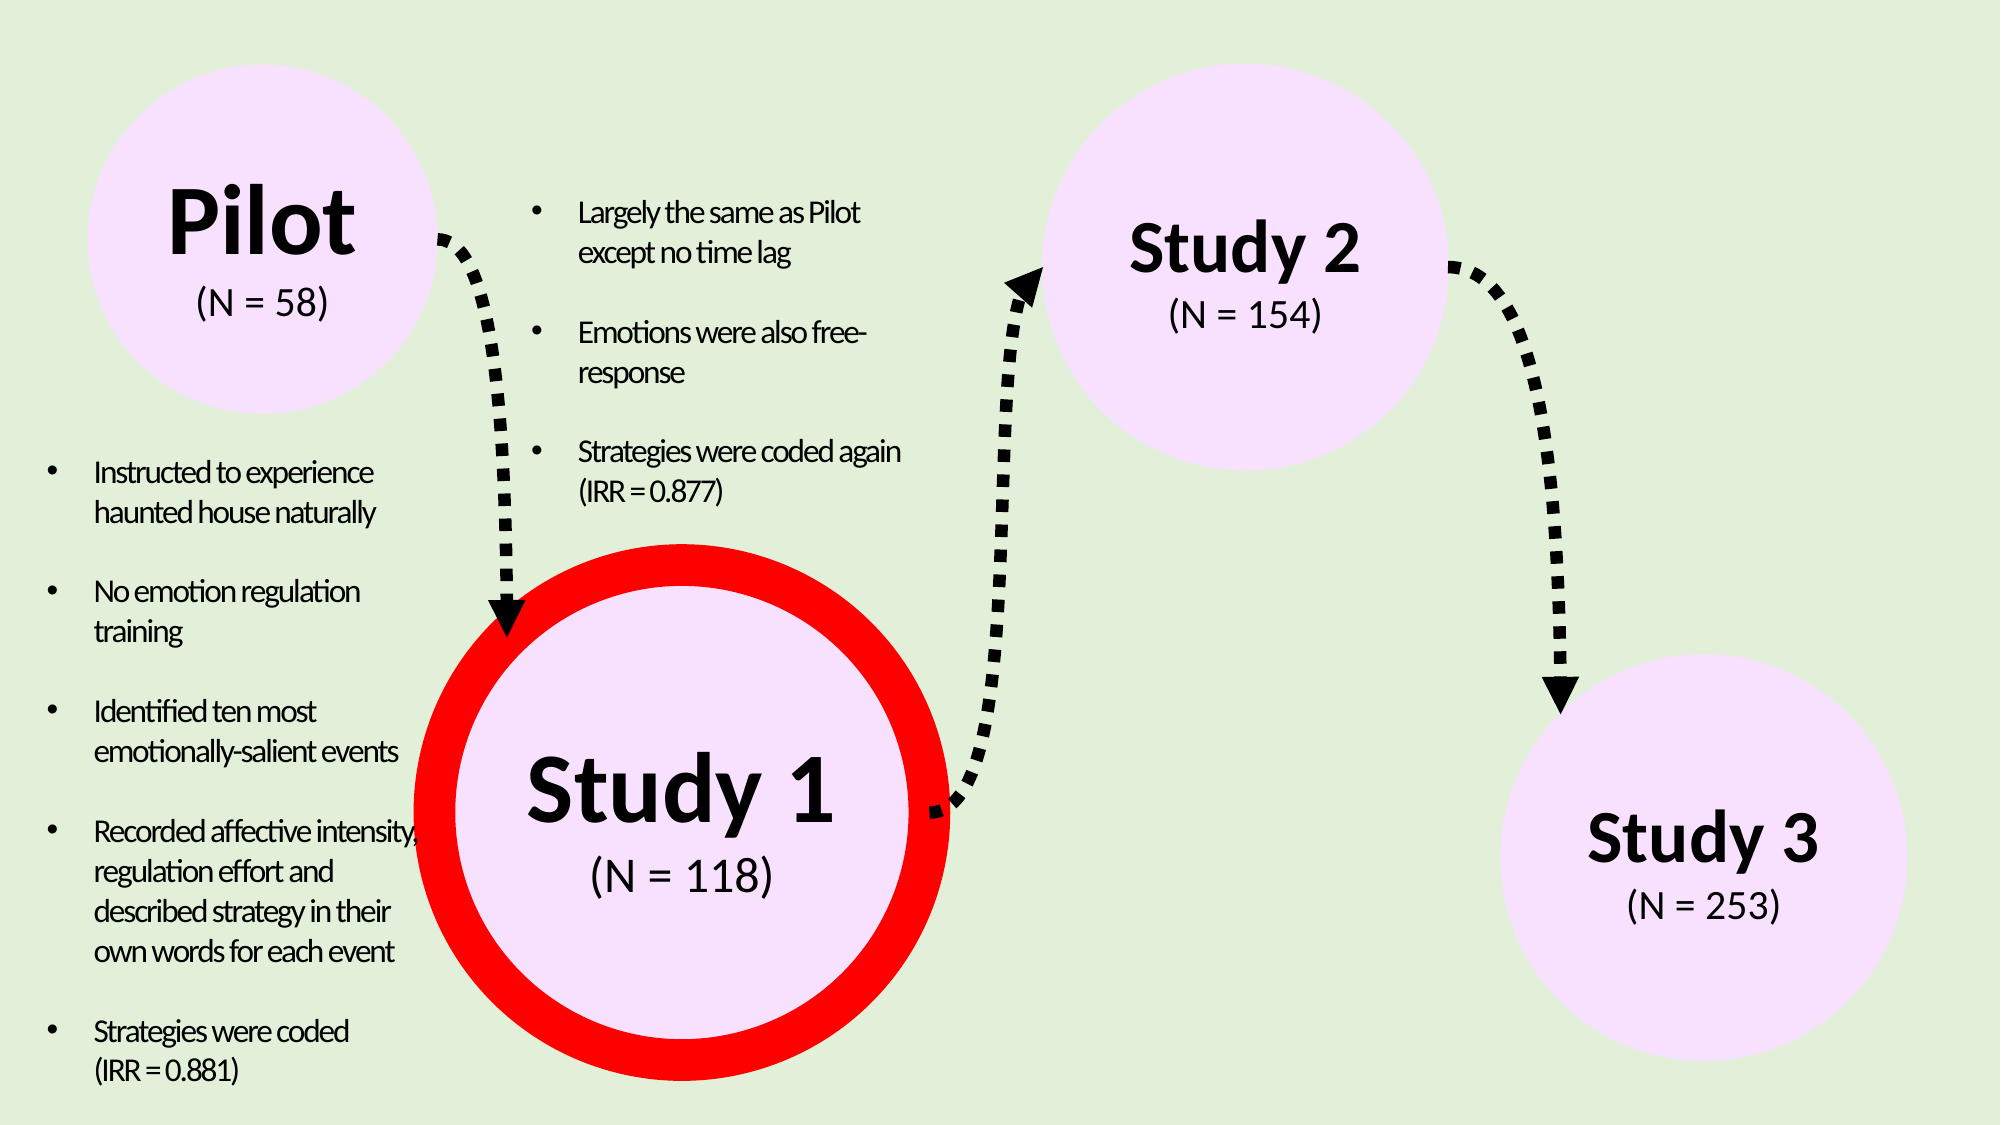

Pilot
(N = 58)
Study 2
(N = 154)
Largely the same as Pilot except no time lag

Emotions were also free-response

Strategies were coded again
(IRR = 0.877)

Instructed to experience
haunted house naturally
No emotion regulation training

Identified ten most emotionally-salient events

Recorded affective intensity, regulation effort and  described strategy in their own words for each event

Strategies were coded
(IRR = 0.881)

Study 1
(N = 118)
Study 3
(N = 253)